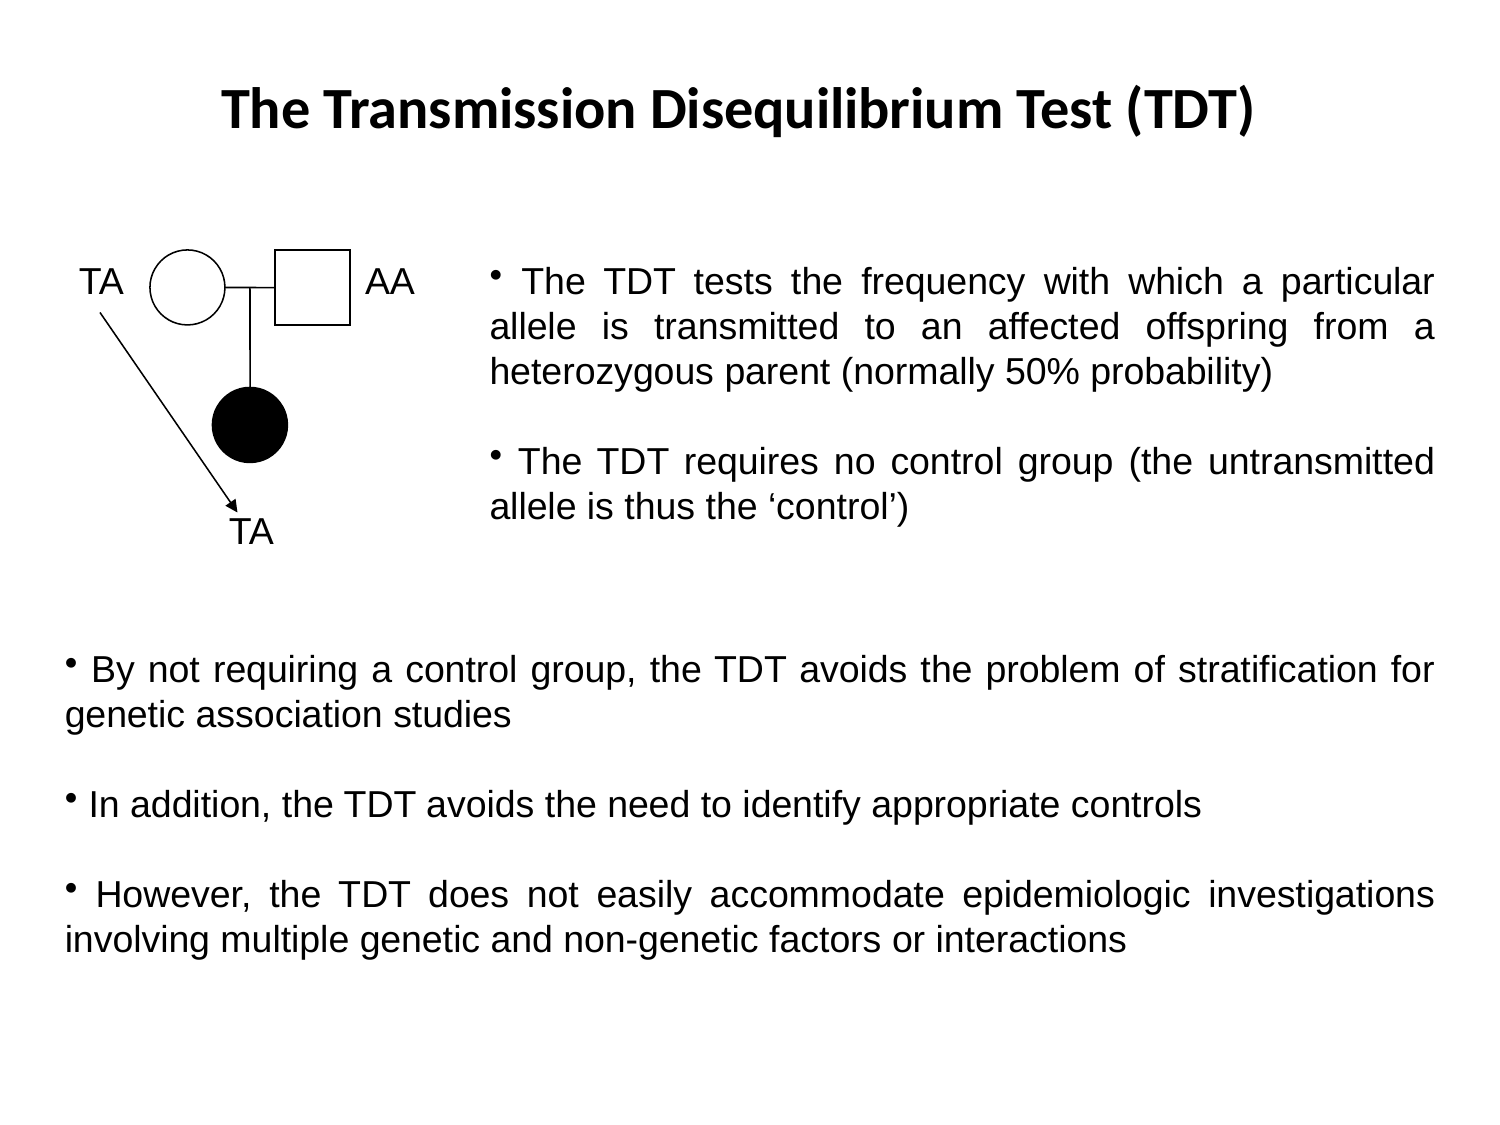

The Transmission Disequilibrium Test (TDT)
TA

AA
 The TDT tests the frequency with which a particular allele is transmitted to an affected offspring from a heterozygous parent (normally 50% probability)

 The TDT requires no control group (the untransmitted allele is thus the ‘control’)

TA
 By not requiring a control group, the TDT avoids the problem of stratification for genetic association studies

 In addition, the TDT avoids the need to identify appropriate controls

 However, the TDT does not easily accommodate epidemiologic investigations involving multiple genetic and non-genetic factors or interactions